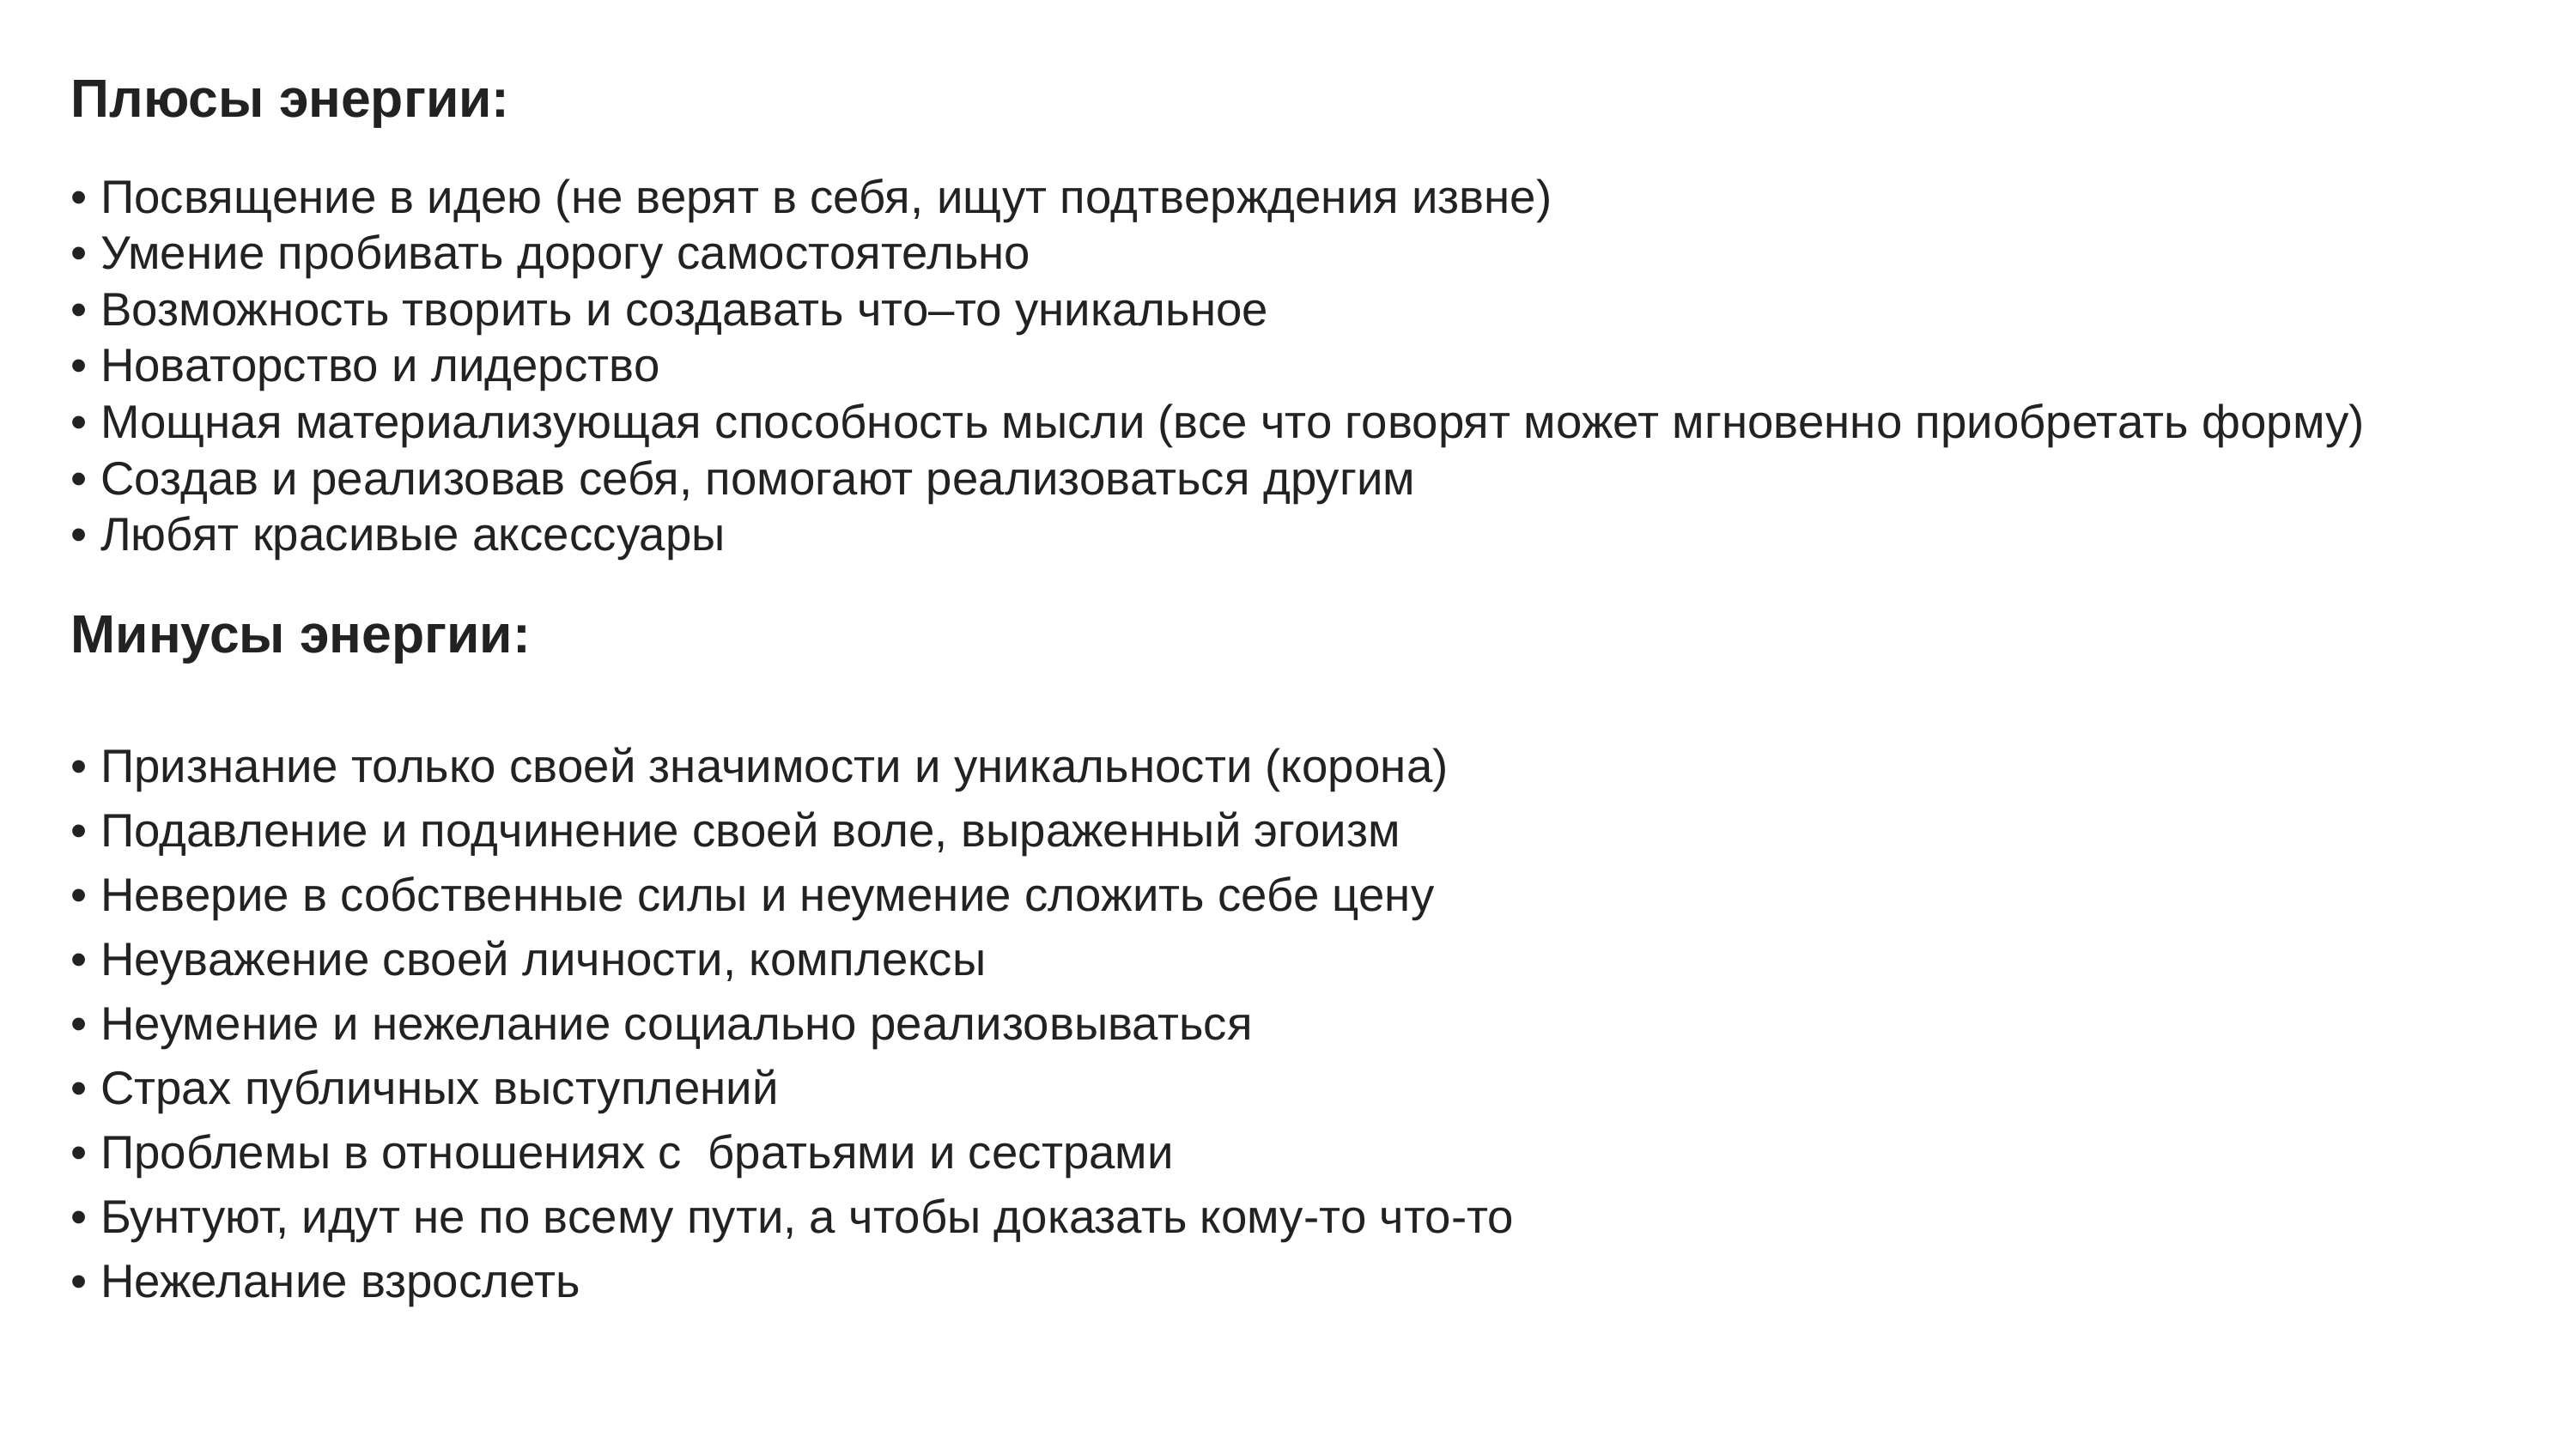

Плюсы энергии:
• Посвящение в идею (не верят в себя, ищут подтверждения извне)
• Умение пробивать дорогу самостоятельно
• Возможность творить и создавать что–то уникальное
• Новаторство и лидерство
• Мощная материализующая способность мысли (все что говорят может мгновенно приобретать форму)
• Создав и реализовав себя, помогают реализоваться другим
• Любят красивые аксессуары
Минусы энергии:
• Признание только своей значимости и уникальности (корона)
• Подавление и подчинение своей воле, выраженный эгоизм
• Неверие в собственные силы и неумение сложить себе цену
• Неуважение своей личности, комплексы
• Неумение и нежелание социально реализовываться
• Страх публичных выступлений
• Проблемы в отношениях с  братьями и сестрами
• Бунтуют, идут не по всему пути, а чтобы доказать кому-то что-то
• Нежелание взрослеть